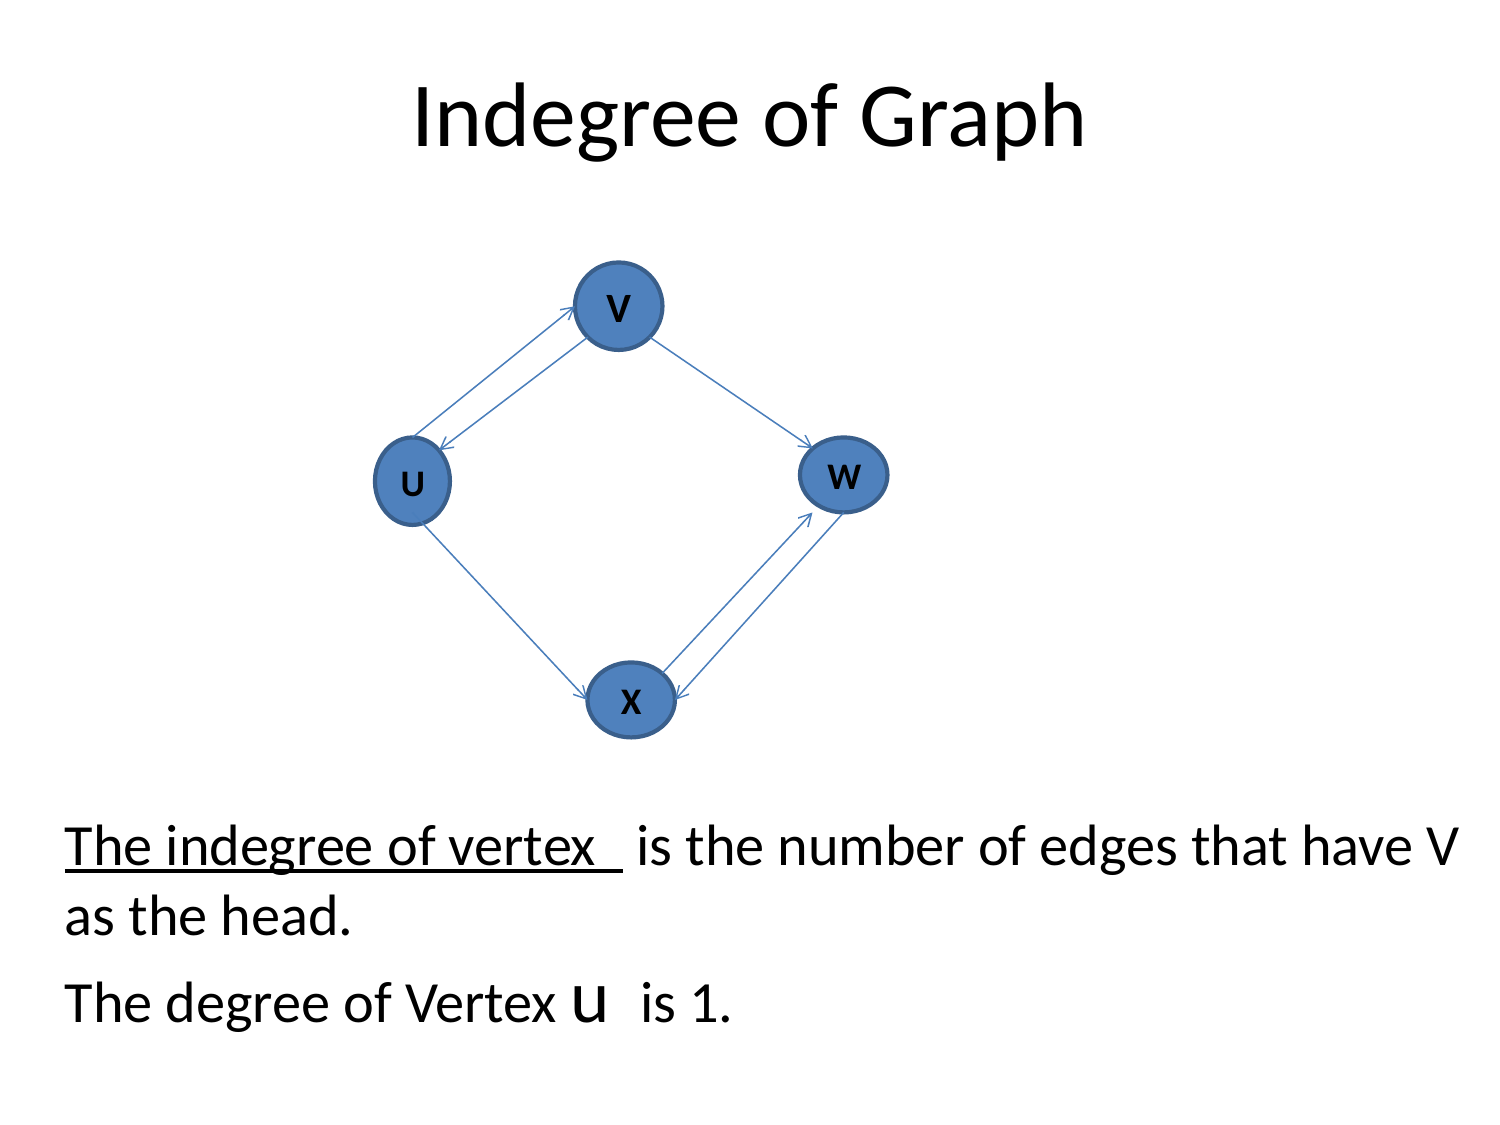

# Indegree of Graph

V
U
W
X
The indegree of vertex   is the number of edges that have V as the head.
The degree of Vertex u  is 1.